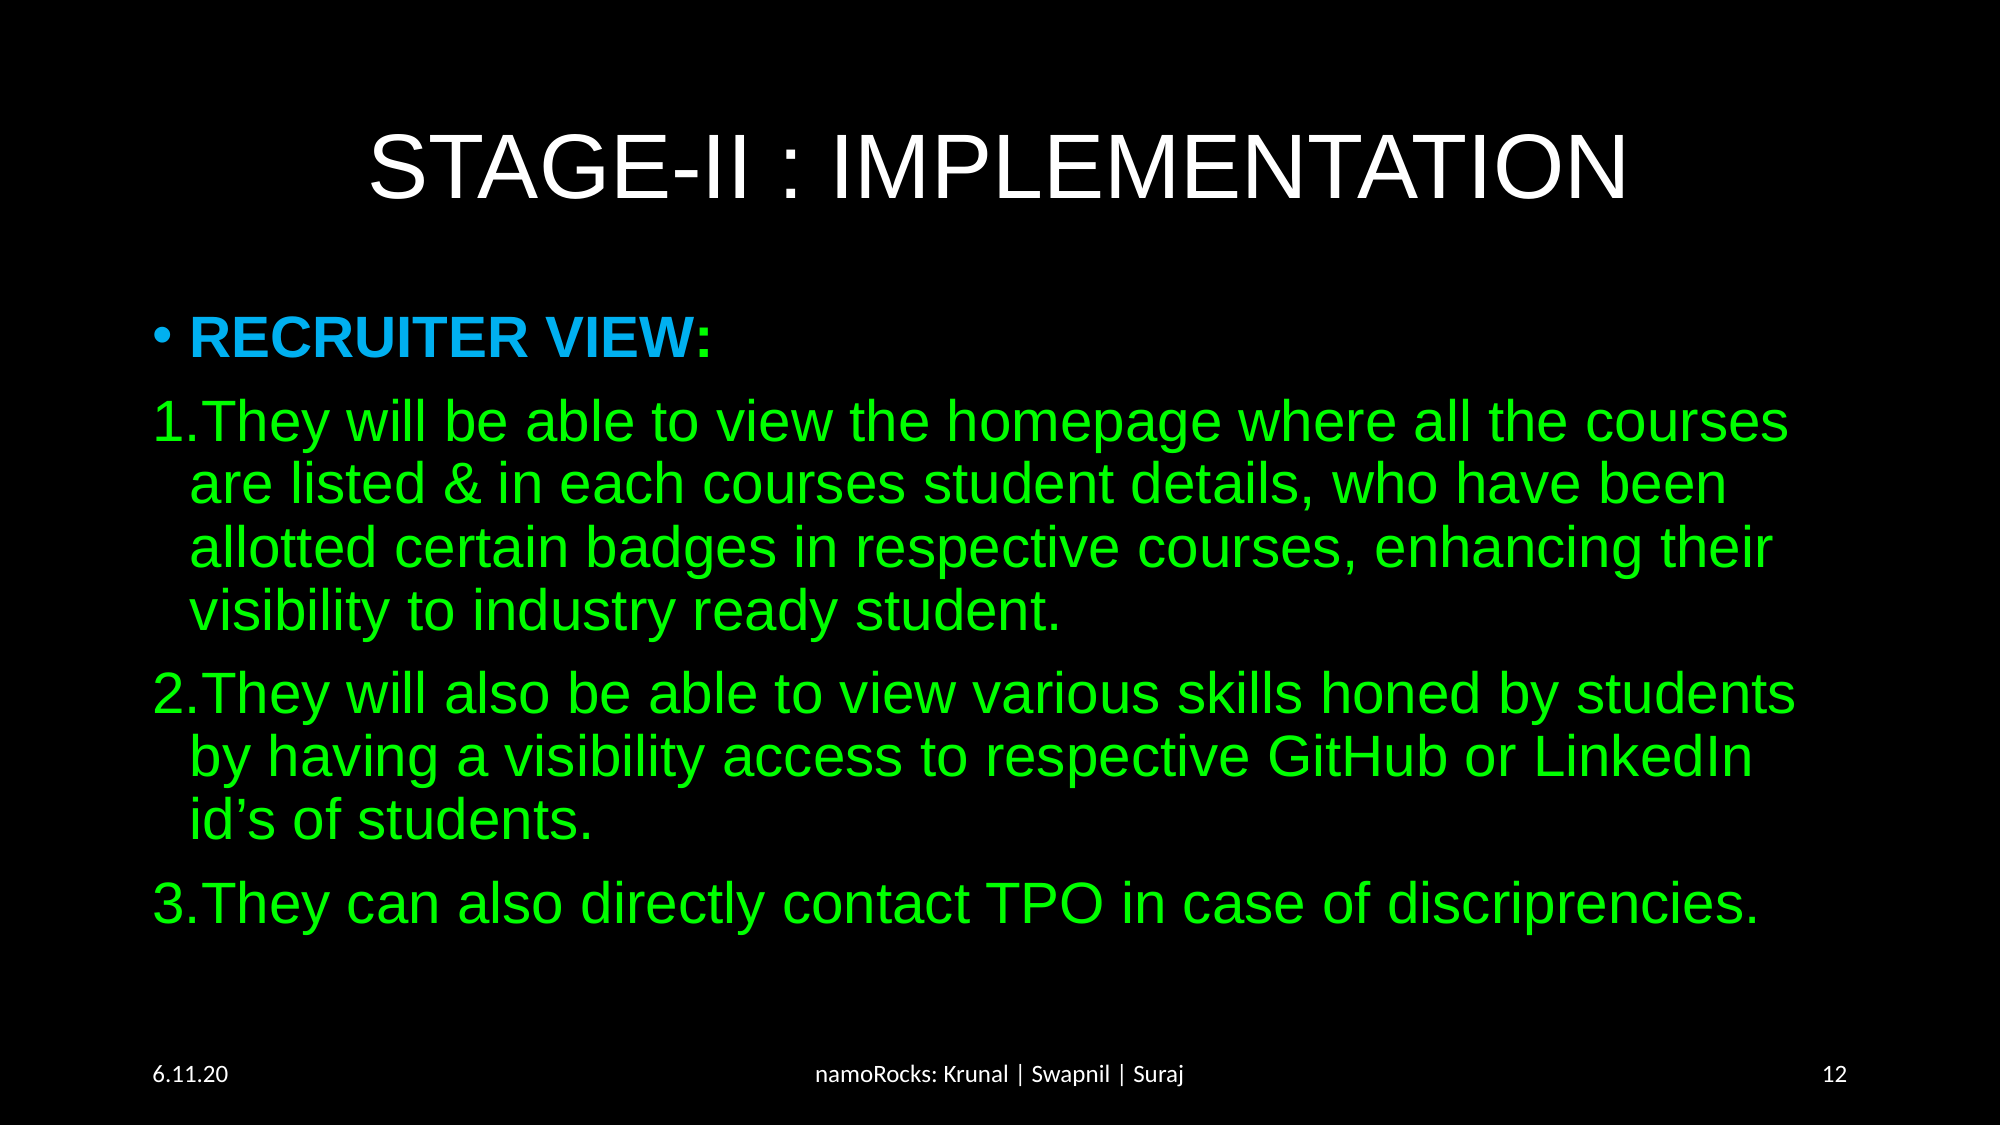

# STAGE-II : IMPLEMENTATION
RECRUITER VIEW:
They will be able to view the homepage where all the courses are listed & in each courses student details, who have been allotted certain badges in respective courses, enhancing their visibility to industry ready student.
They will also be able to view various skills honed by students by having a visibility access to respective GitHub or LinkedIn id’s of students.
They can also directly contact TPO in case of discriprencies.
6.11.20
namoRocks: Krunal | Swapnil | Suraj
12